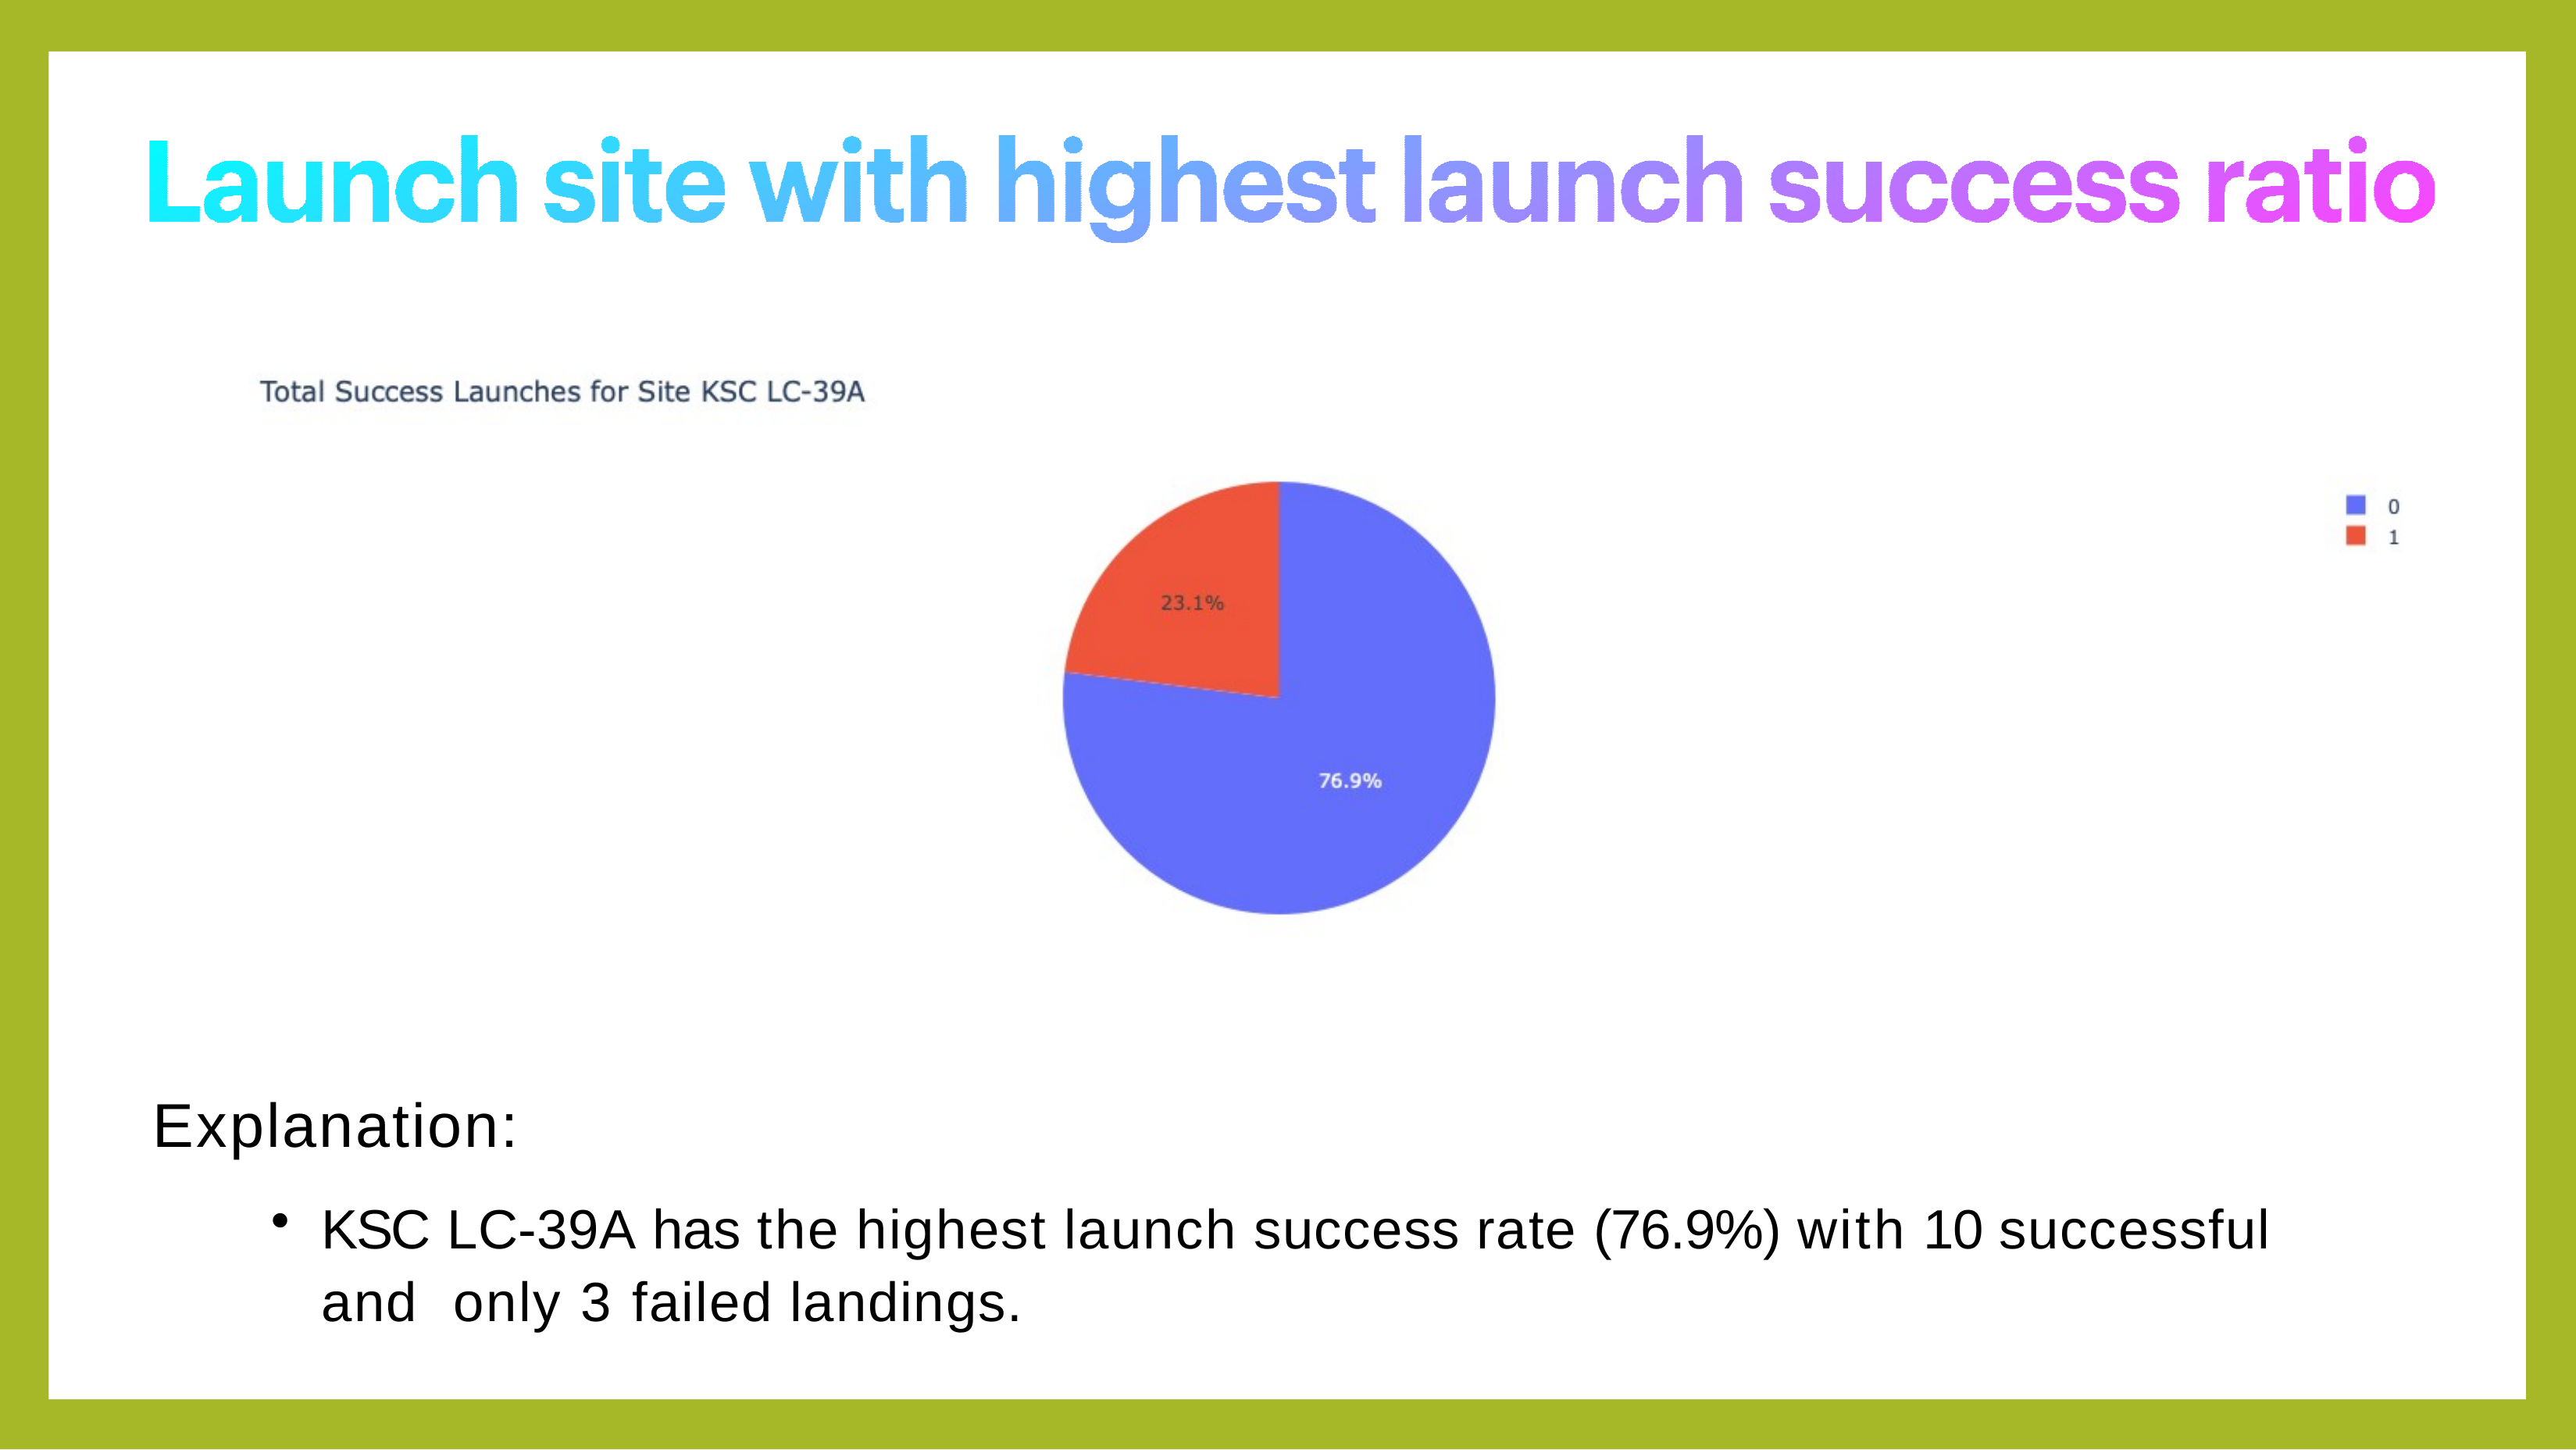

Explanation:
KSC LC-39A has the highest launch success rate (76.9%) with 10 successful and  only 3 failed landings.